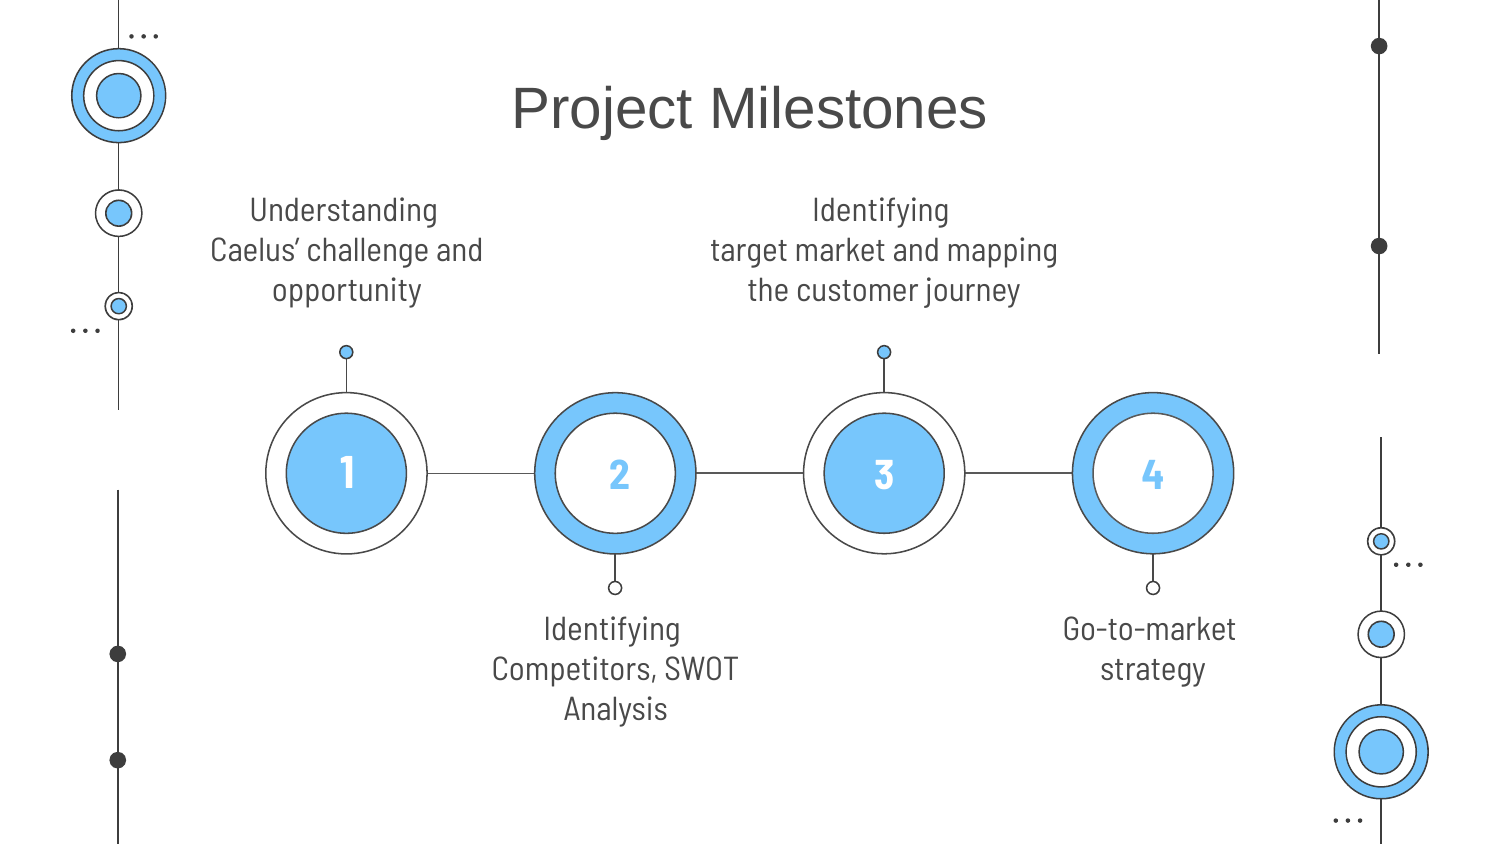

# Project Milestones
Understanding
Caelus’ challenge and opportunity
Identifying
target market and mapping the customer journey

1
 2
3
4
Go-to-market
strategy

Identifying
Competitors, SWOT Analysis